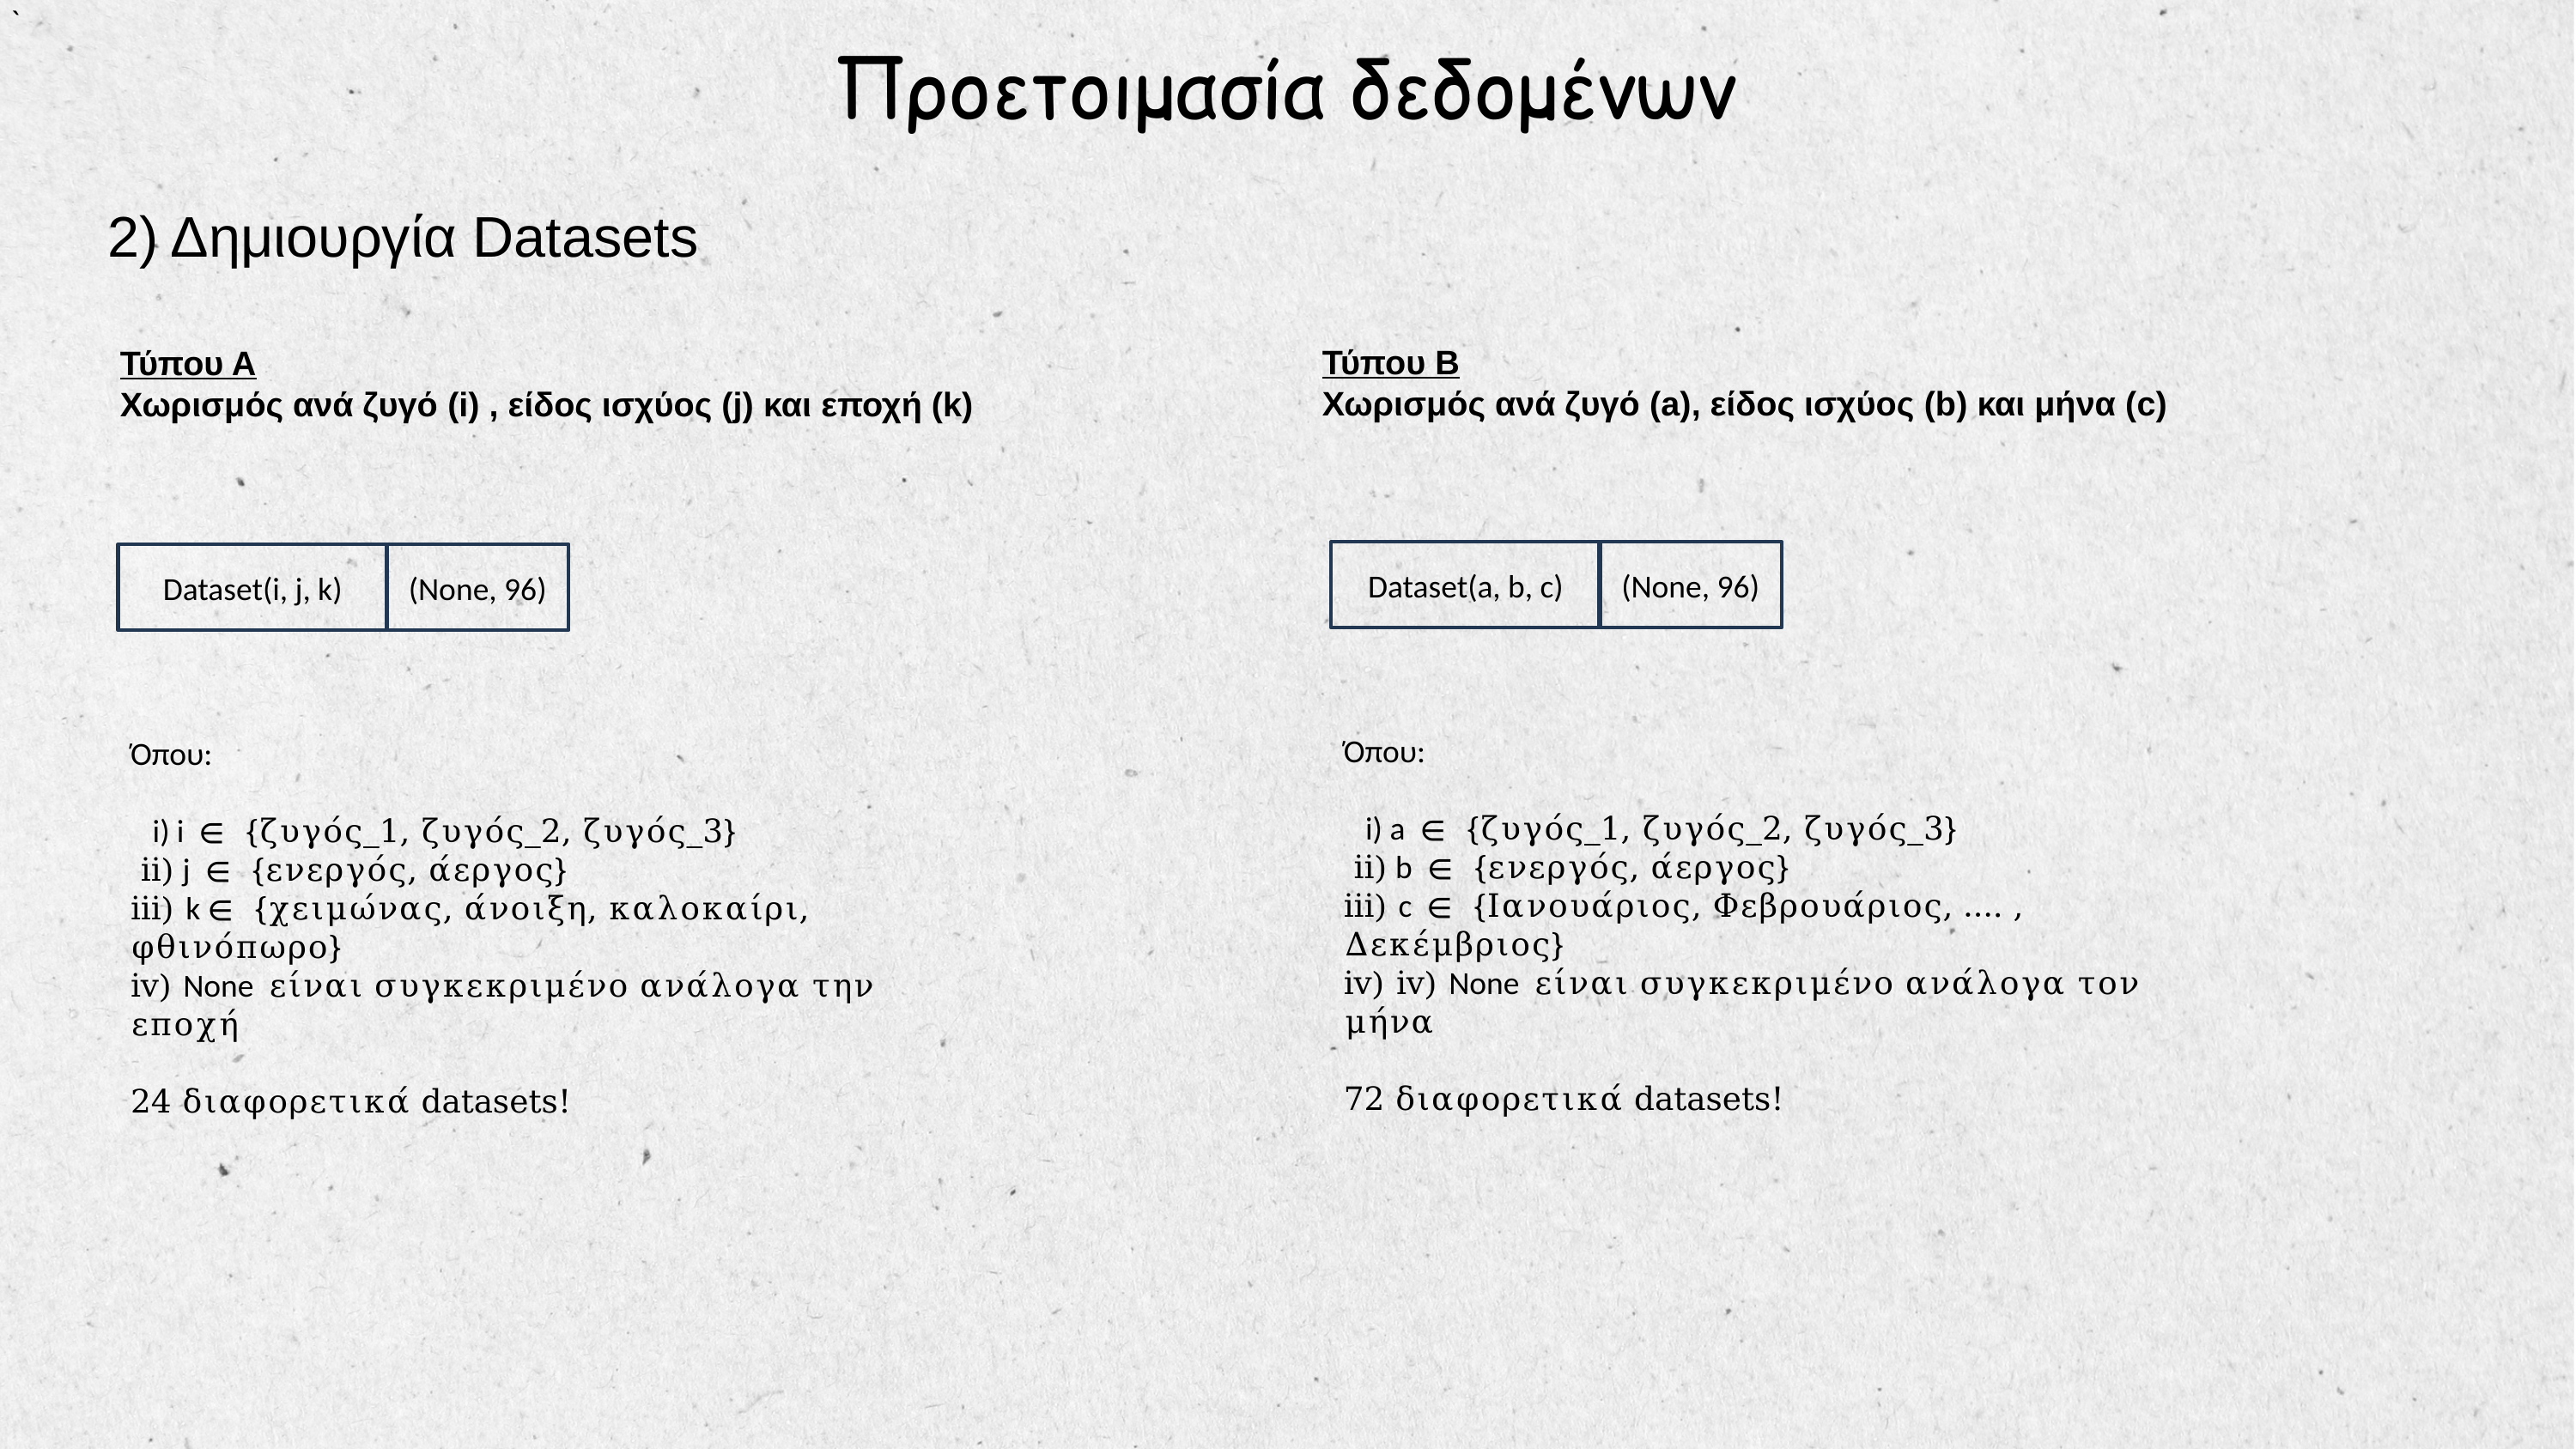

`
Προετοιμασία δεδομένων
2) Δημιουργία Datasets
Τύπου Β
Χωρισμός ανά ζυγό (a), είδος ισχύος (b) και μήνα (c)
Τύπου Α
Χωρισμός ανά ζυγό (i) , είδος ισχύος (j) και εποχή (k)
Dataset(a, b, c)
(None, 96)
Dataset(i, j, k)
(None, 96)
Όπου:

   i) a  ∈  {ζυγός_1, ζυγός_2, ζυγός_3}
 ii) b  ∈  {ενεργός, άεργος}
iii) c  ∈  {Ιανουάριος, Φεβρουάριος, …. , Δεκέμβριος}
iv) iv) None  είναι συγκεκριμένο ανάλογα τον μήνα

72 διαφορετικά datasets!
Όπου:

   i) i  ∈  {ζυγός_1, ζυγός_2, ζυγός_3}
 ii) j  ∈  {ενεργός, άεργος}
iii) k ∈  {χειμώνας, άνοιξη, καλοκαίρι, φθινόπωρο}
iv) None  είναι συγκεκριμένο ανάλογα την εποχή

24 διαφορετικά datasets!